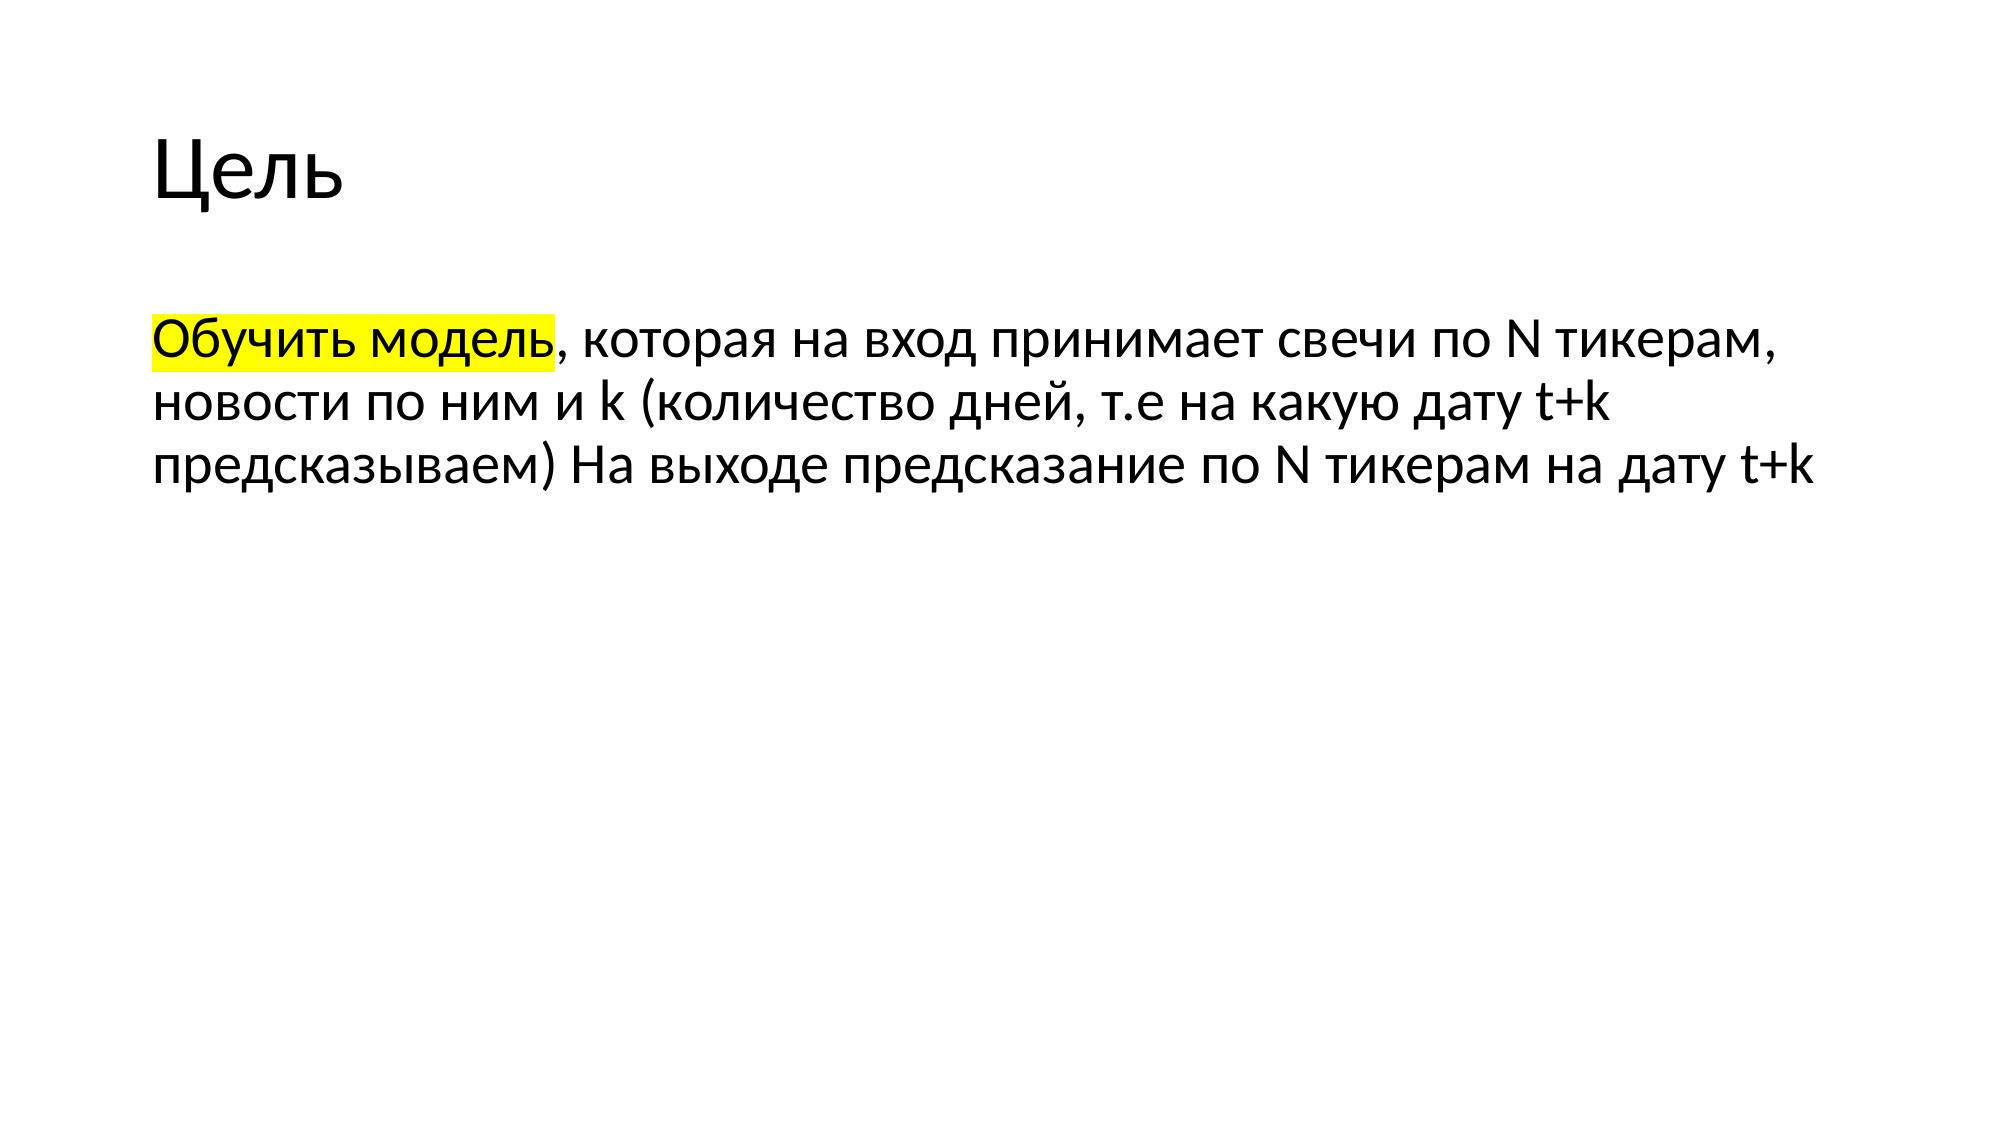

# Цель
Обучить модель, которая на вход принимает свечи по N тикерам, новости по ним и k (количество дней, т.е на какую дату t+k предсказываем) На выходе предсказание по N тикерам на дату t+k